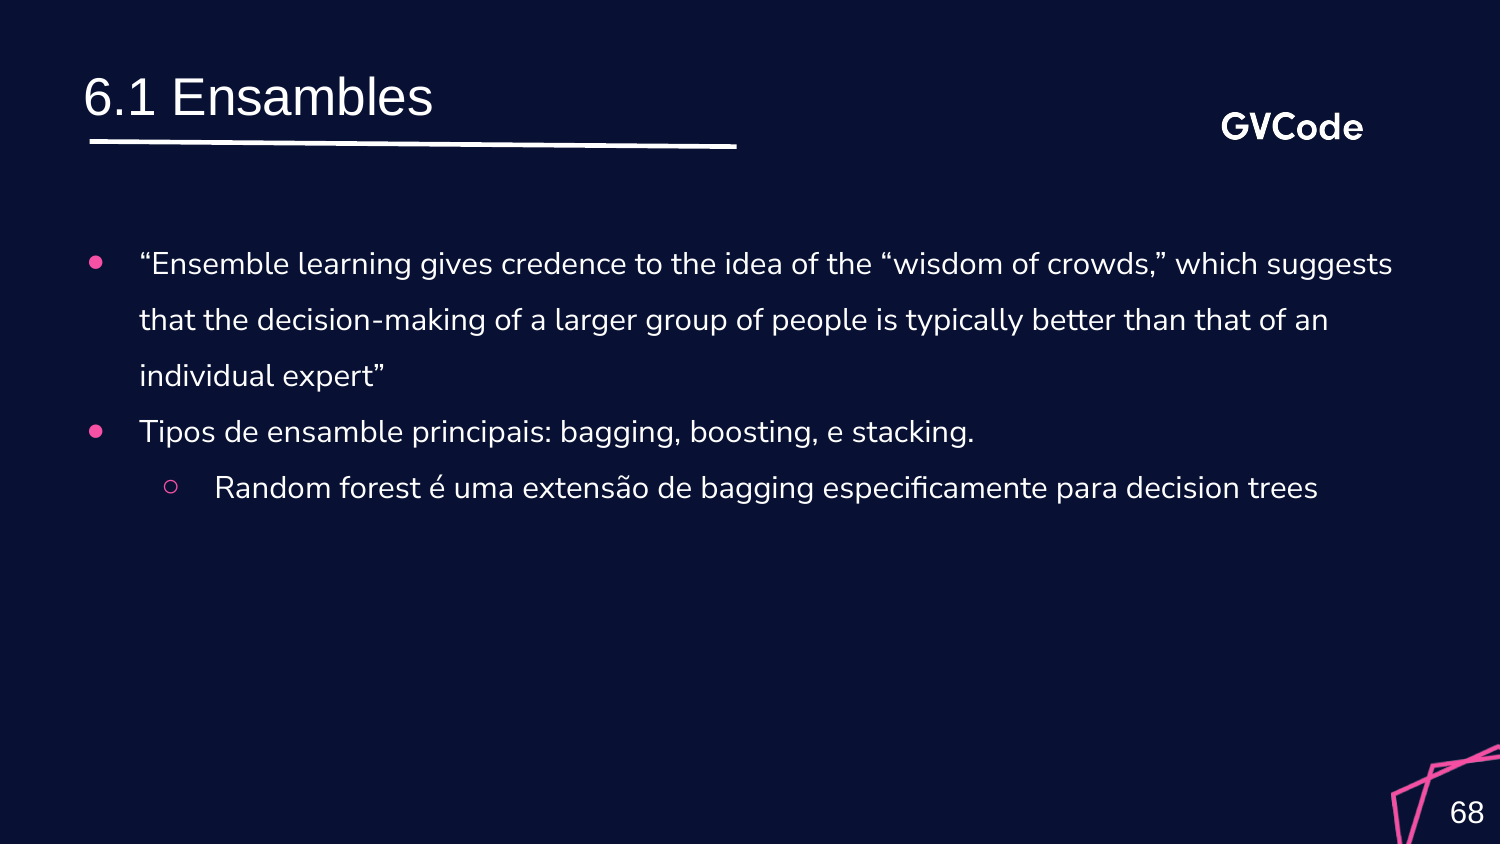

# 6.1 Ensambles
“Ensemble learning gives credence to the idea of the “wisdom of crowds,” which suggests that the decision-making of a larger group of people is typically better than that of an individual expert”
Tipos de ensamble principais: bagging, boosting, e stacking.
Random forest é uma extensão de bagging especificamente para decision trees

68